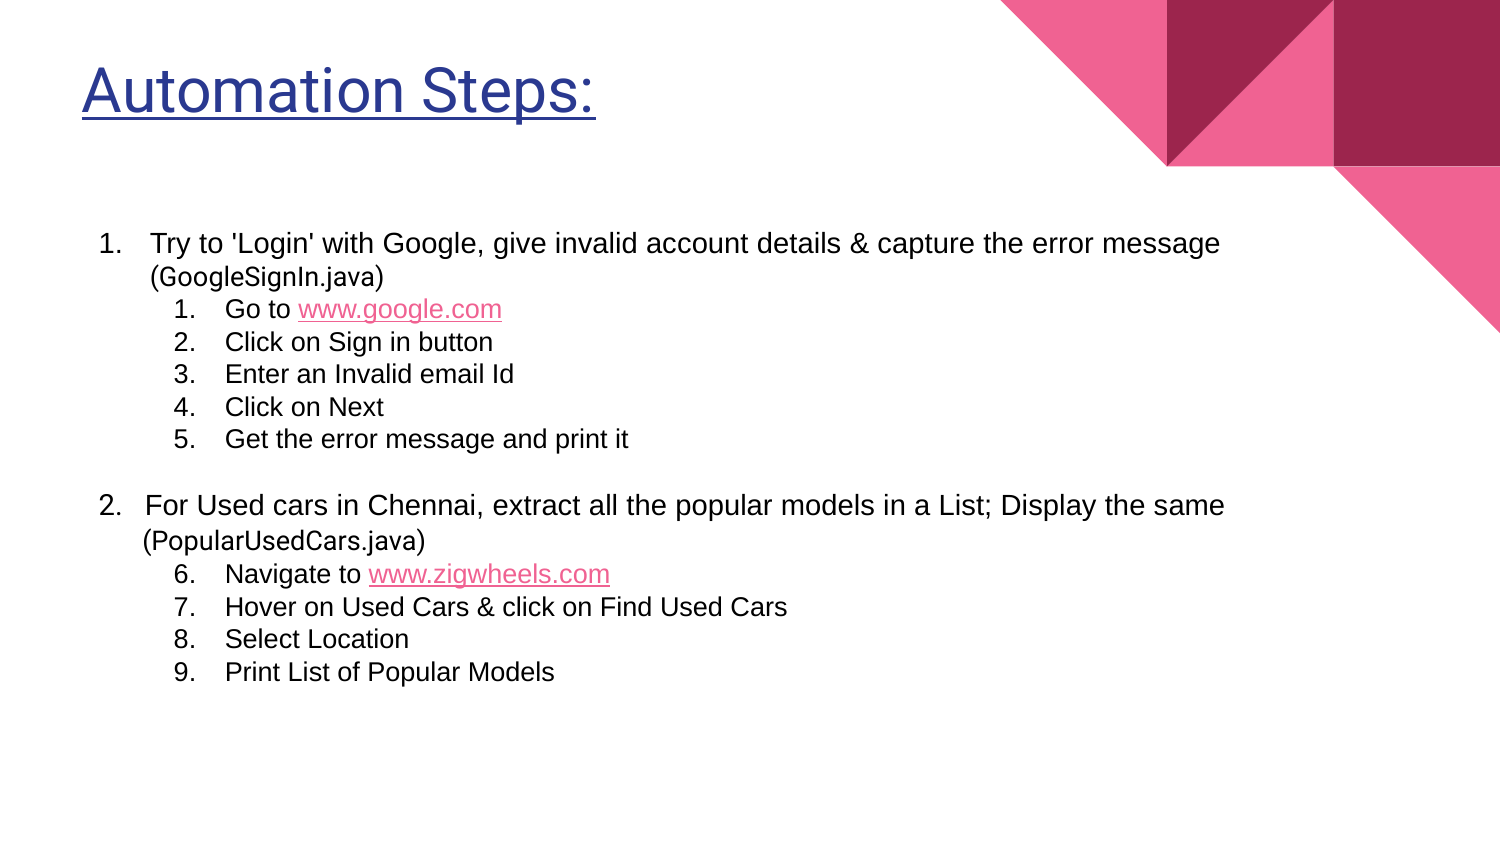

Automation Steps:
Try to 'Login' with Google, give invalid account details & capture the error message
(GoogleSignIn.java)
Go to www.google.com
Click on Sign in button
Enter an Invalid email Id
Click on Next
Get the error message and print it

2.   For Used cars in Chennai, extract all the popular models in a List; Display the same
      (PopularUsedCars.java)
Navigate to www.zigwheels.com
Hover on Used Cars & click on Find Used Cars
Select Location
Print List of Popular Models